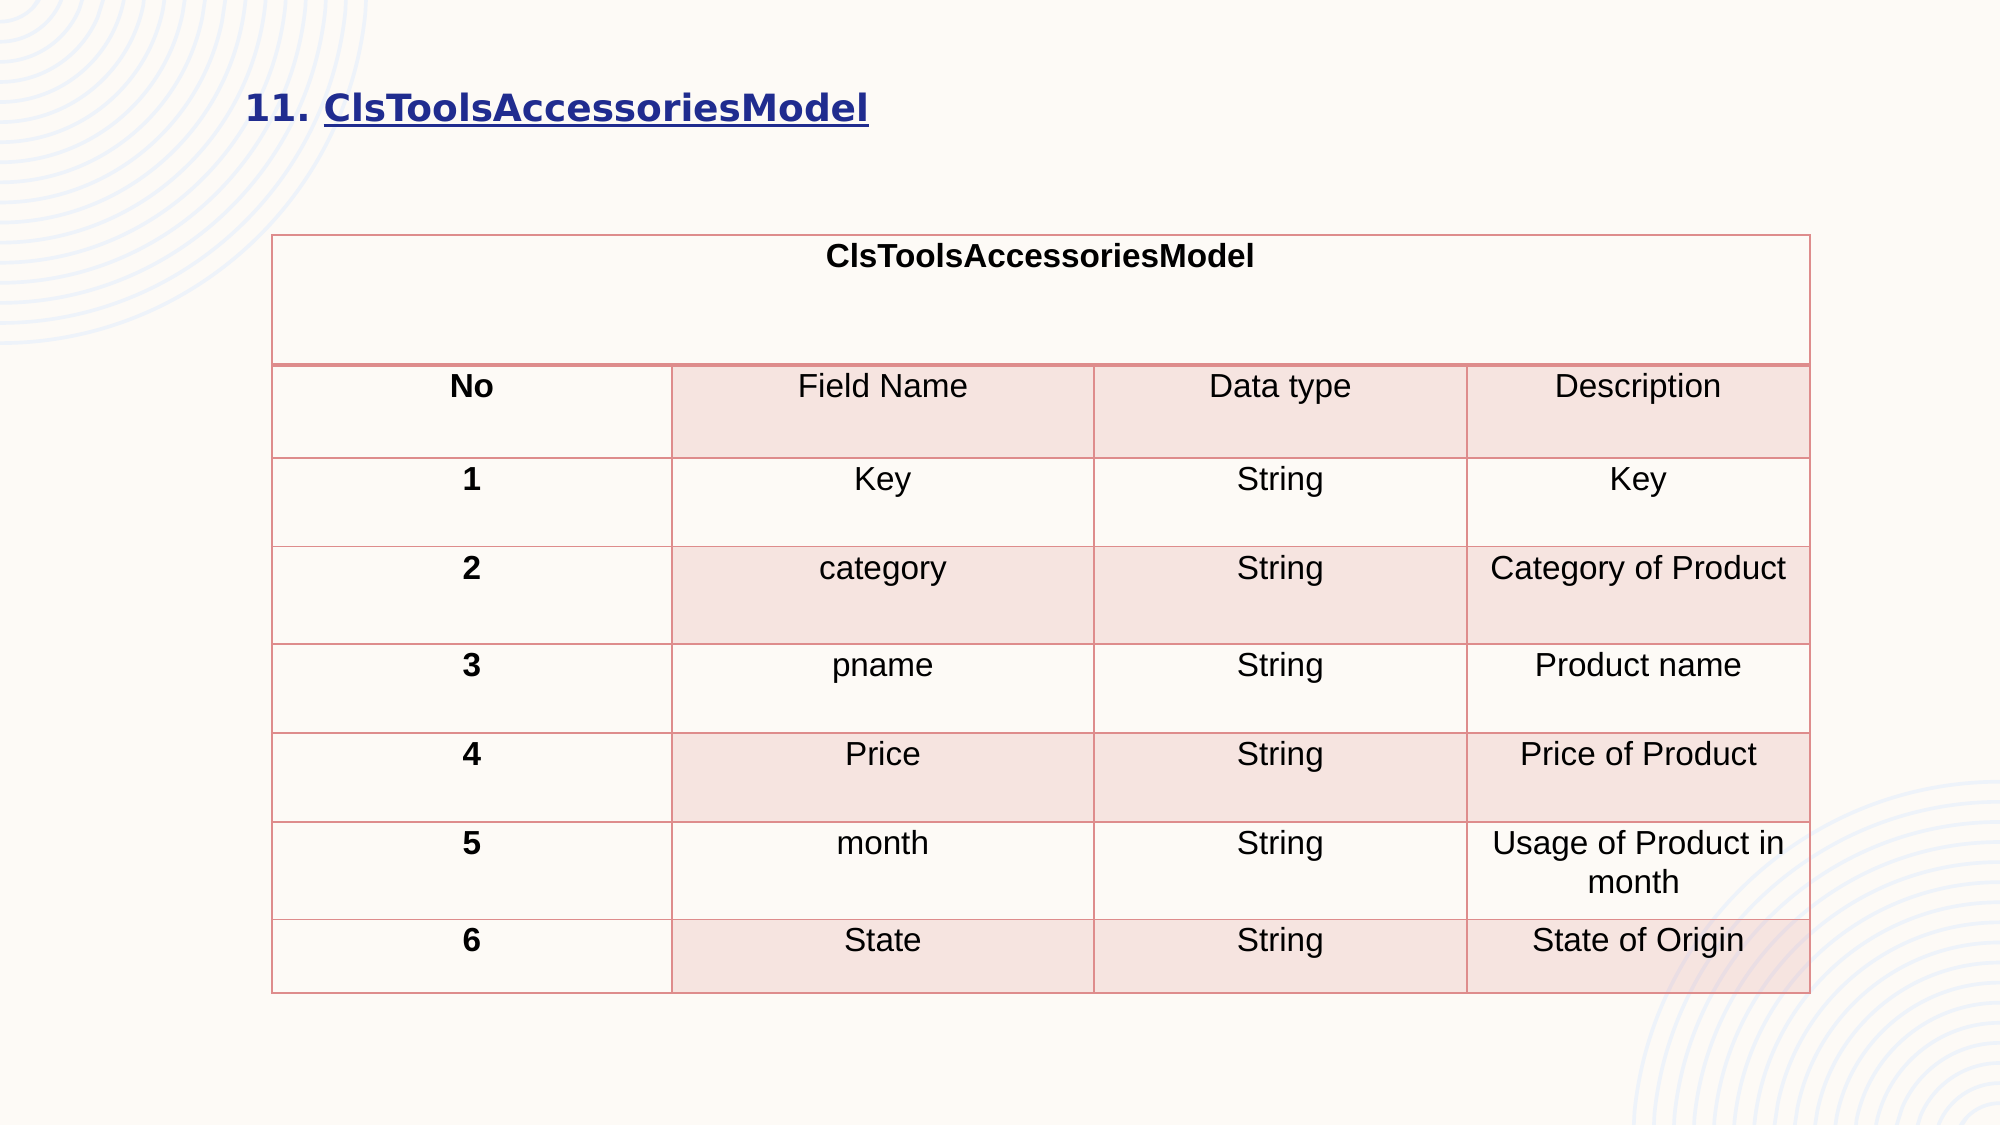

11. ClsToolsAccessoriesModel
| ClsToolsAccessoriesModel |  |  |  |
| --- | --- | --- | --- |
| No | Field Name | Data type | Description |
| 1 | Key | String | Key |
| 2 | category | String | Category of Product |
| 3 | pname | String | Product name |
| 4 | Price | String | Price of Product |
| 5 | month | String | Usage of Product in month |
| 6 | State | String | State of Origin |